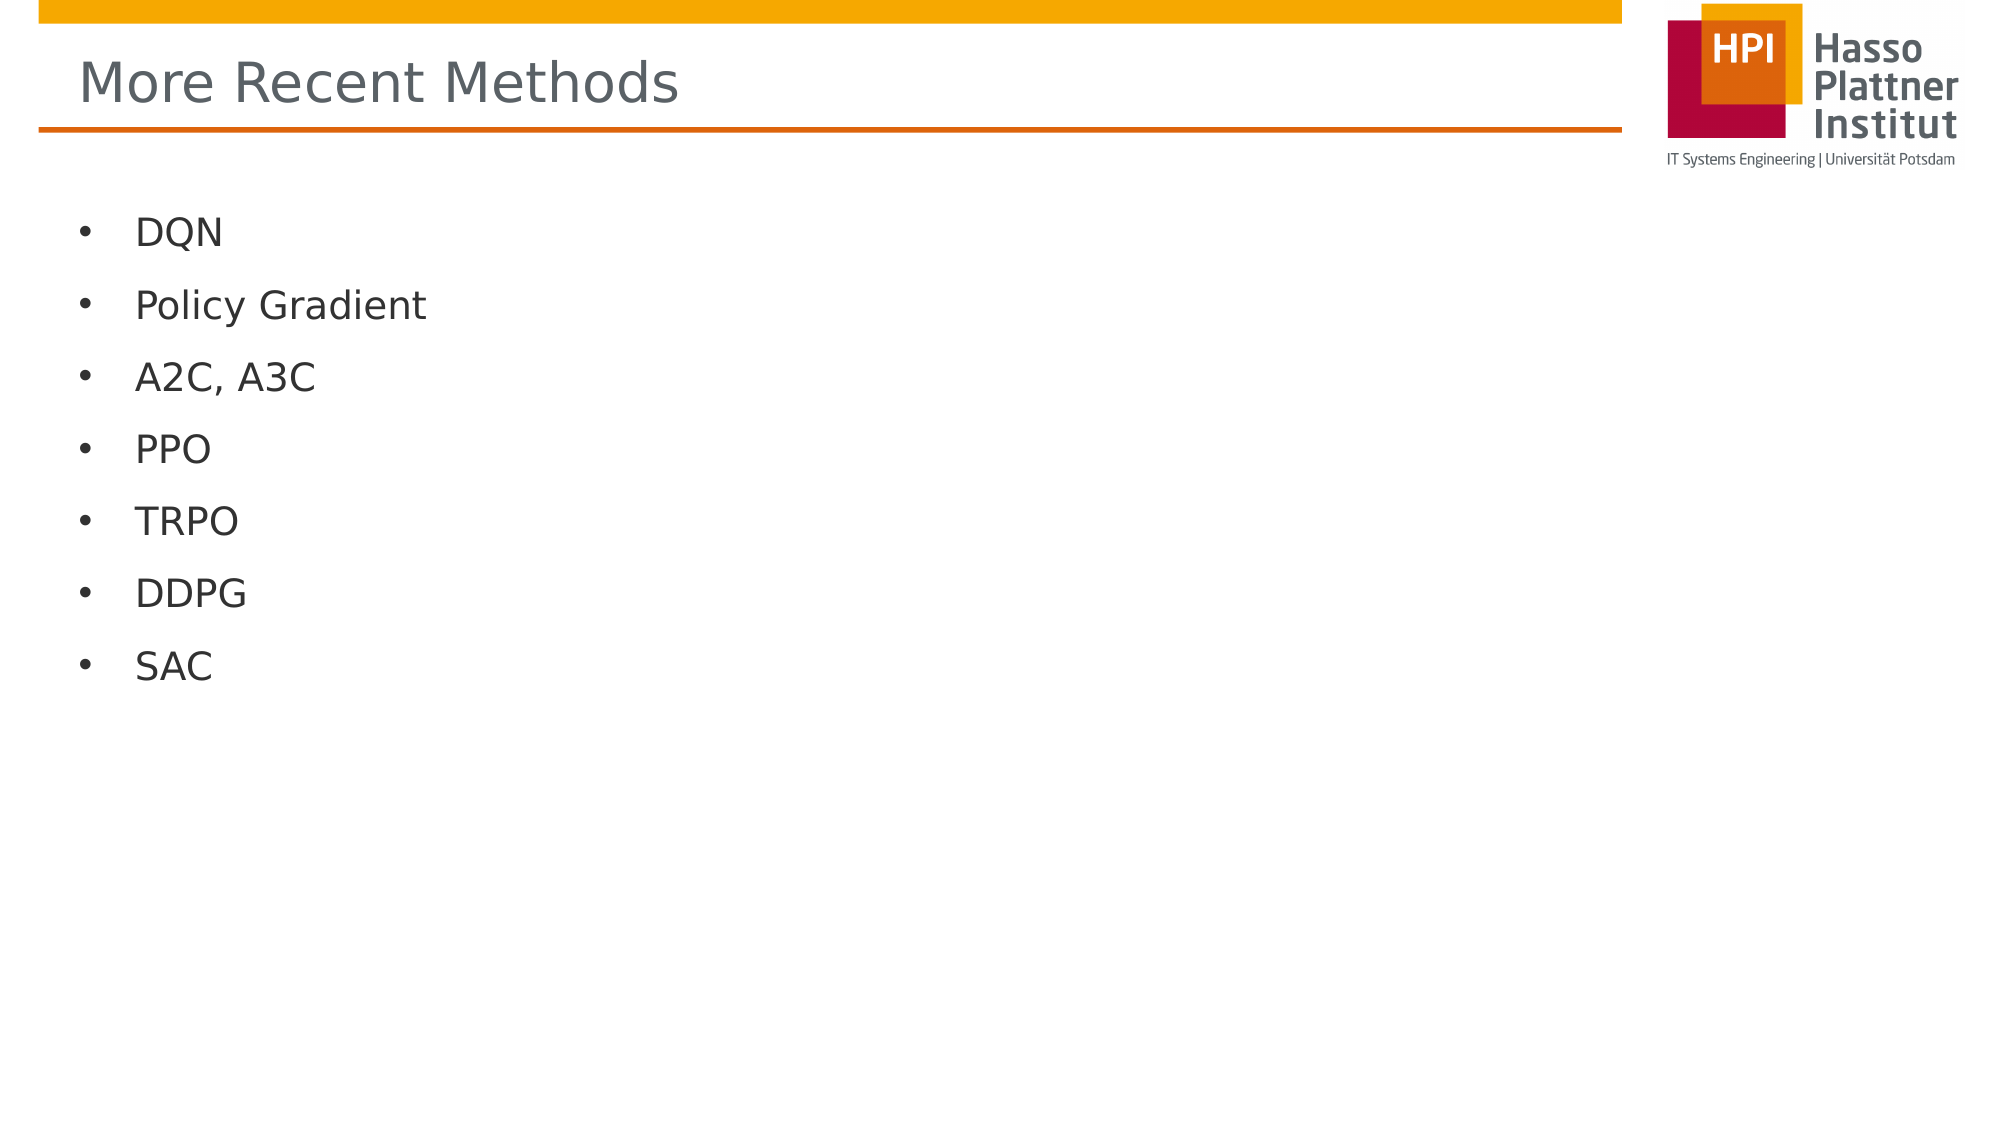

# More Recent Methods
DQN
Policy Gradient
A2C, A3C
PPO
TRPO
DDPG
SAC